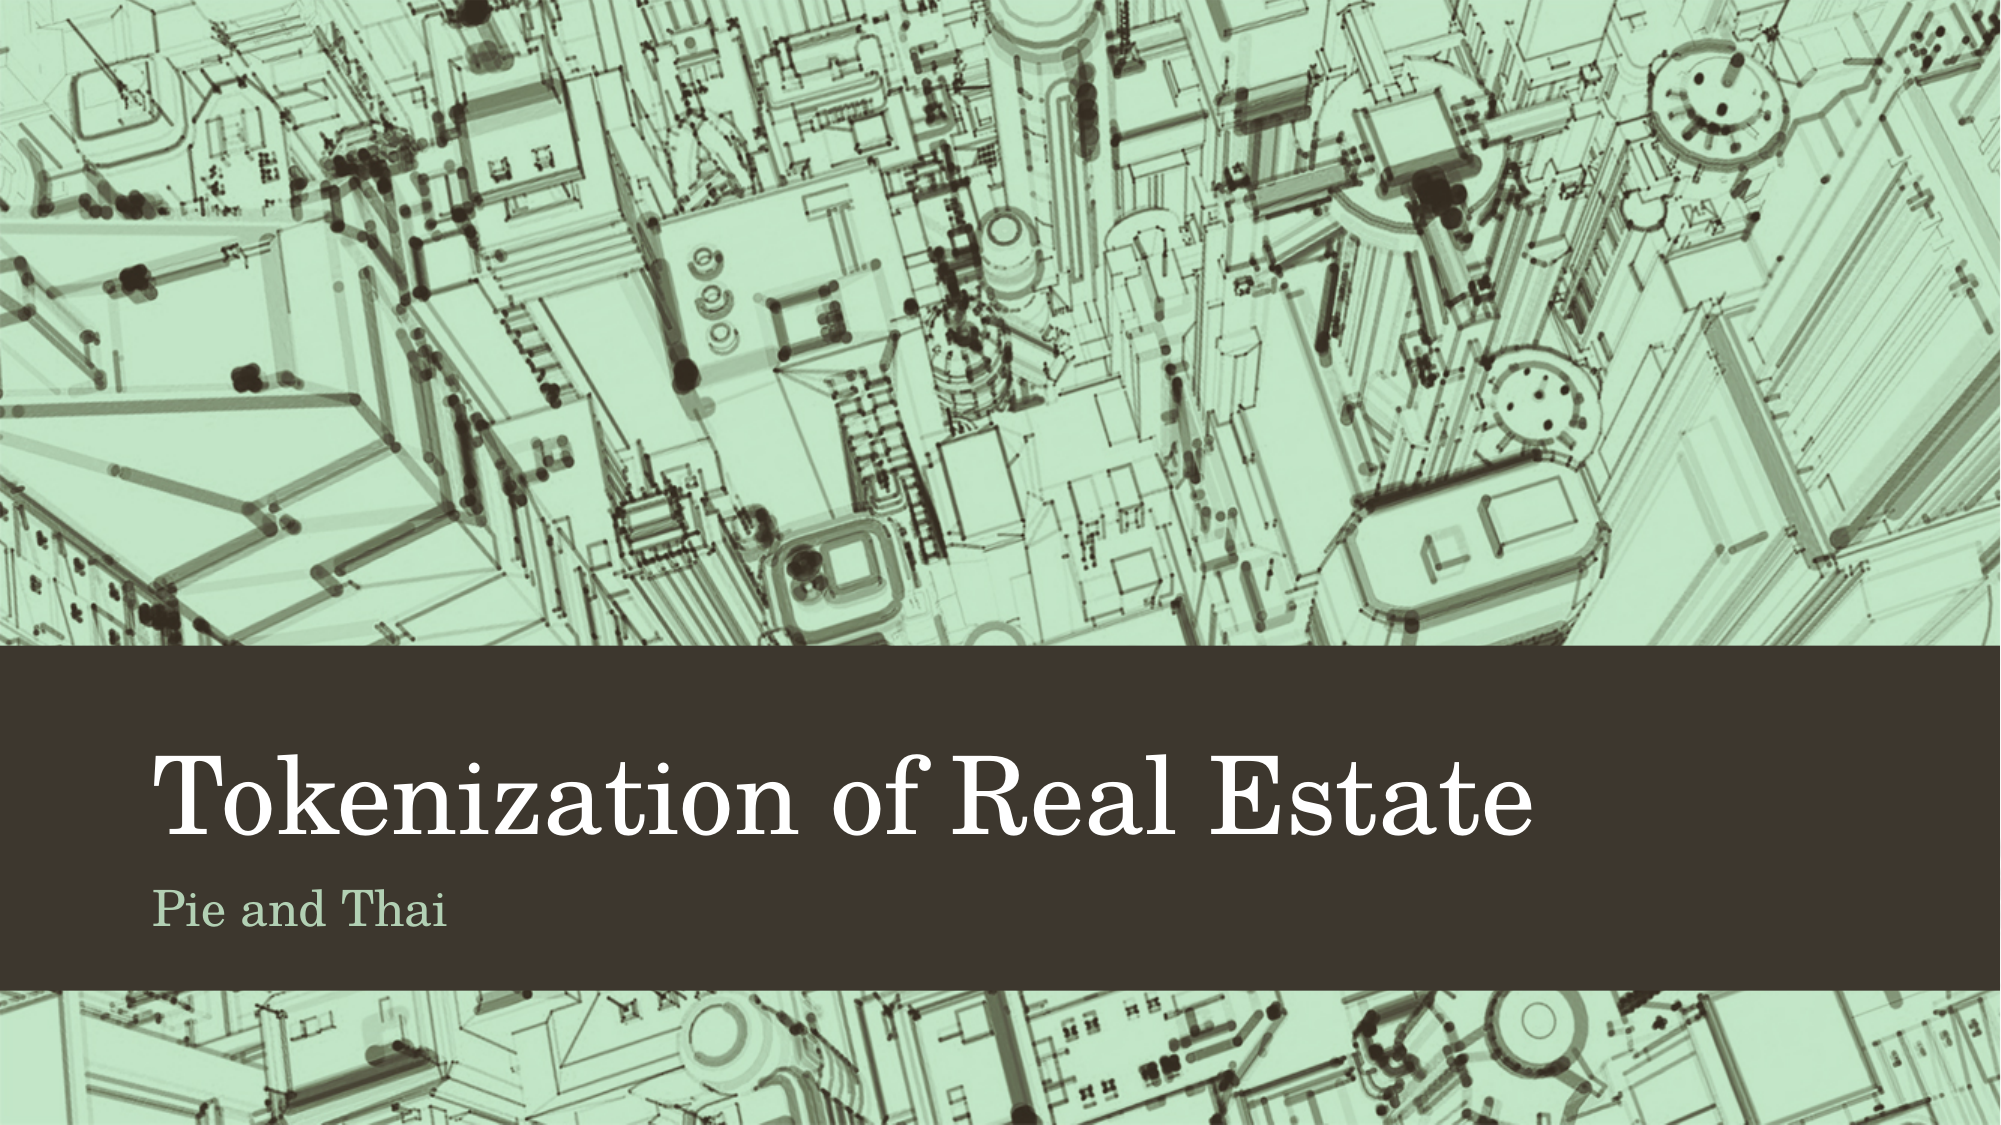

# Tokenization of Real Estate
Pie and Thai